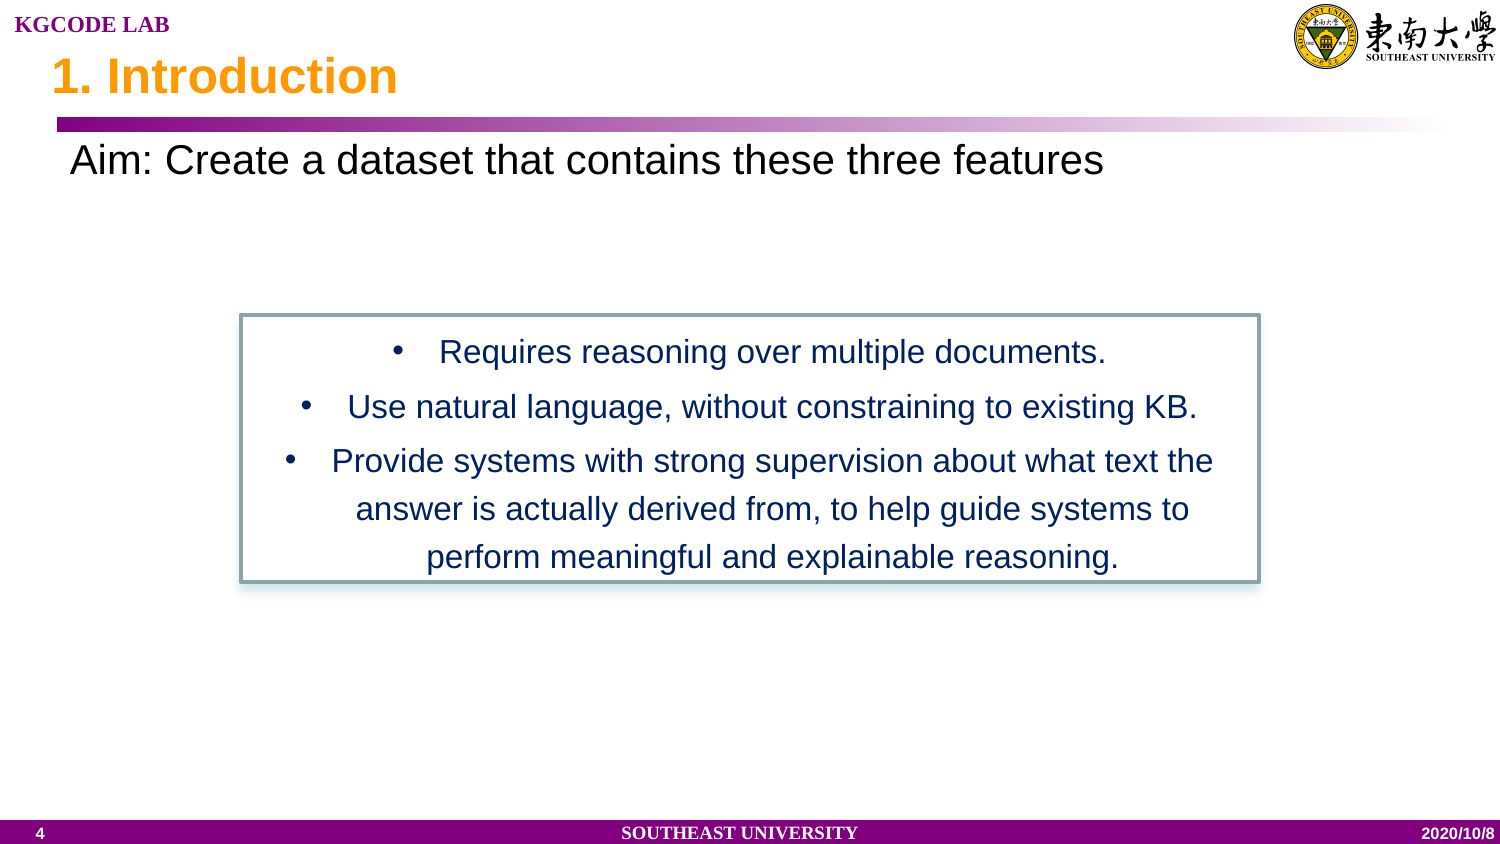

1. Introduction

Aim: Create a dataset that contains these three features
Requires reasoning over multiple documents.
Use natural language, without constraining to existing KB.
Provide systems with strong supervision about what text the answer is actually derived from, to help guide systems to perform meaningful and explainable reasoning.